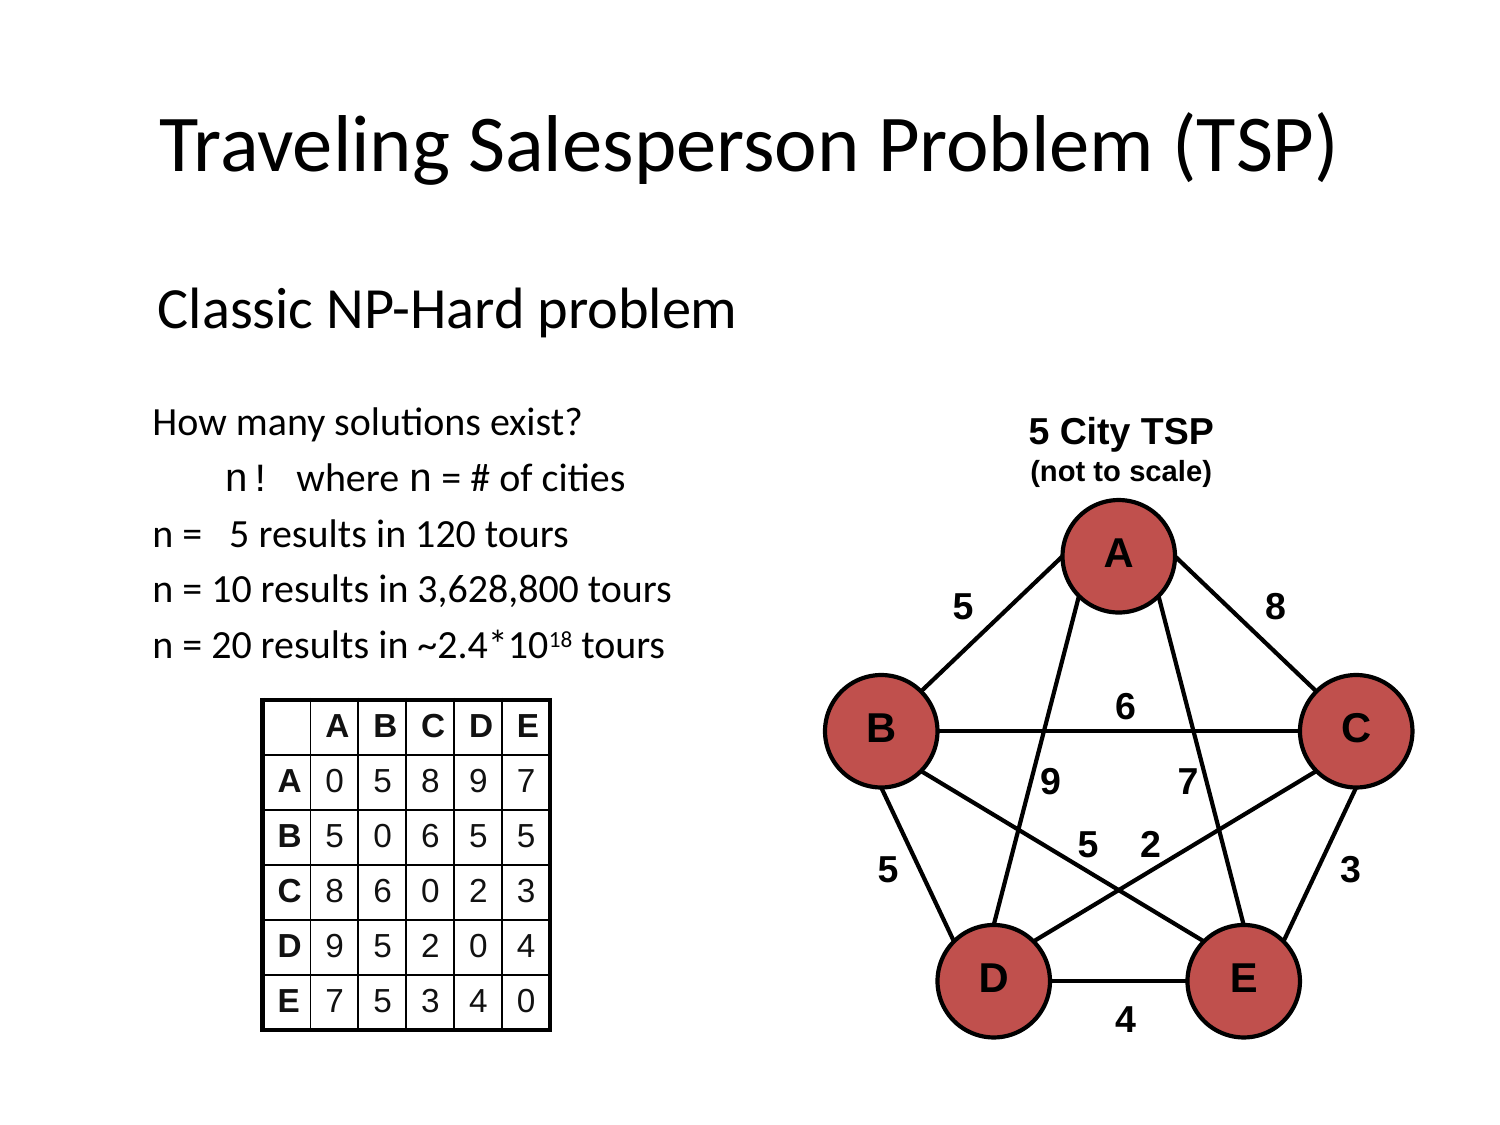

# Traveling Salesperson Problem (TSP)
Classic NP-Hard problem
How many solutions exist?
n! where n = # of cities
n =   5 results in 120 tours
n = 10 results in 3,628,800 tours
n = 20 results in ~2.4*1018 tours
5 City TSP
(not to scale)
A
5
8
B
6
C
9
7
5
2
5
3
D
E
4
|  | A | B | C | D | E |
| --- | --- | --- | --- | --- | --- |
| A | 0 | 5 | 8 | 9 | 7 |
| B | 5 | 0 | 6 | 5 | 5 |
| C | 8 | 6 | 0 | 2 | 3 |
| D | 9 | 5 | 2 | 0 | 4 |
| E | 7 | 5 | 3 | 4 | 0 |